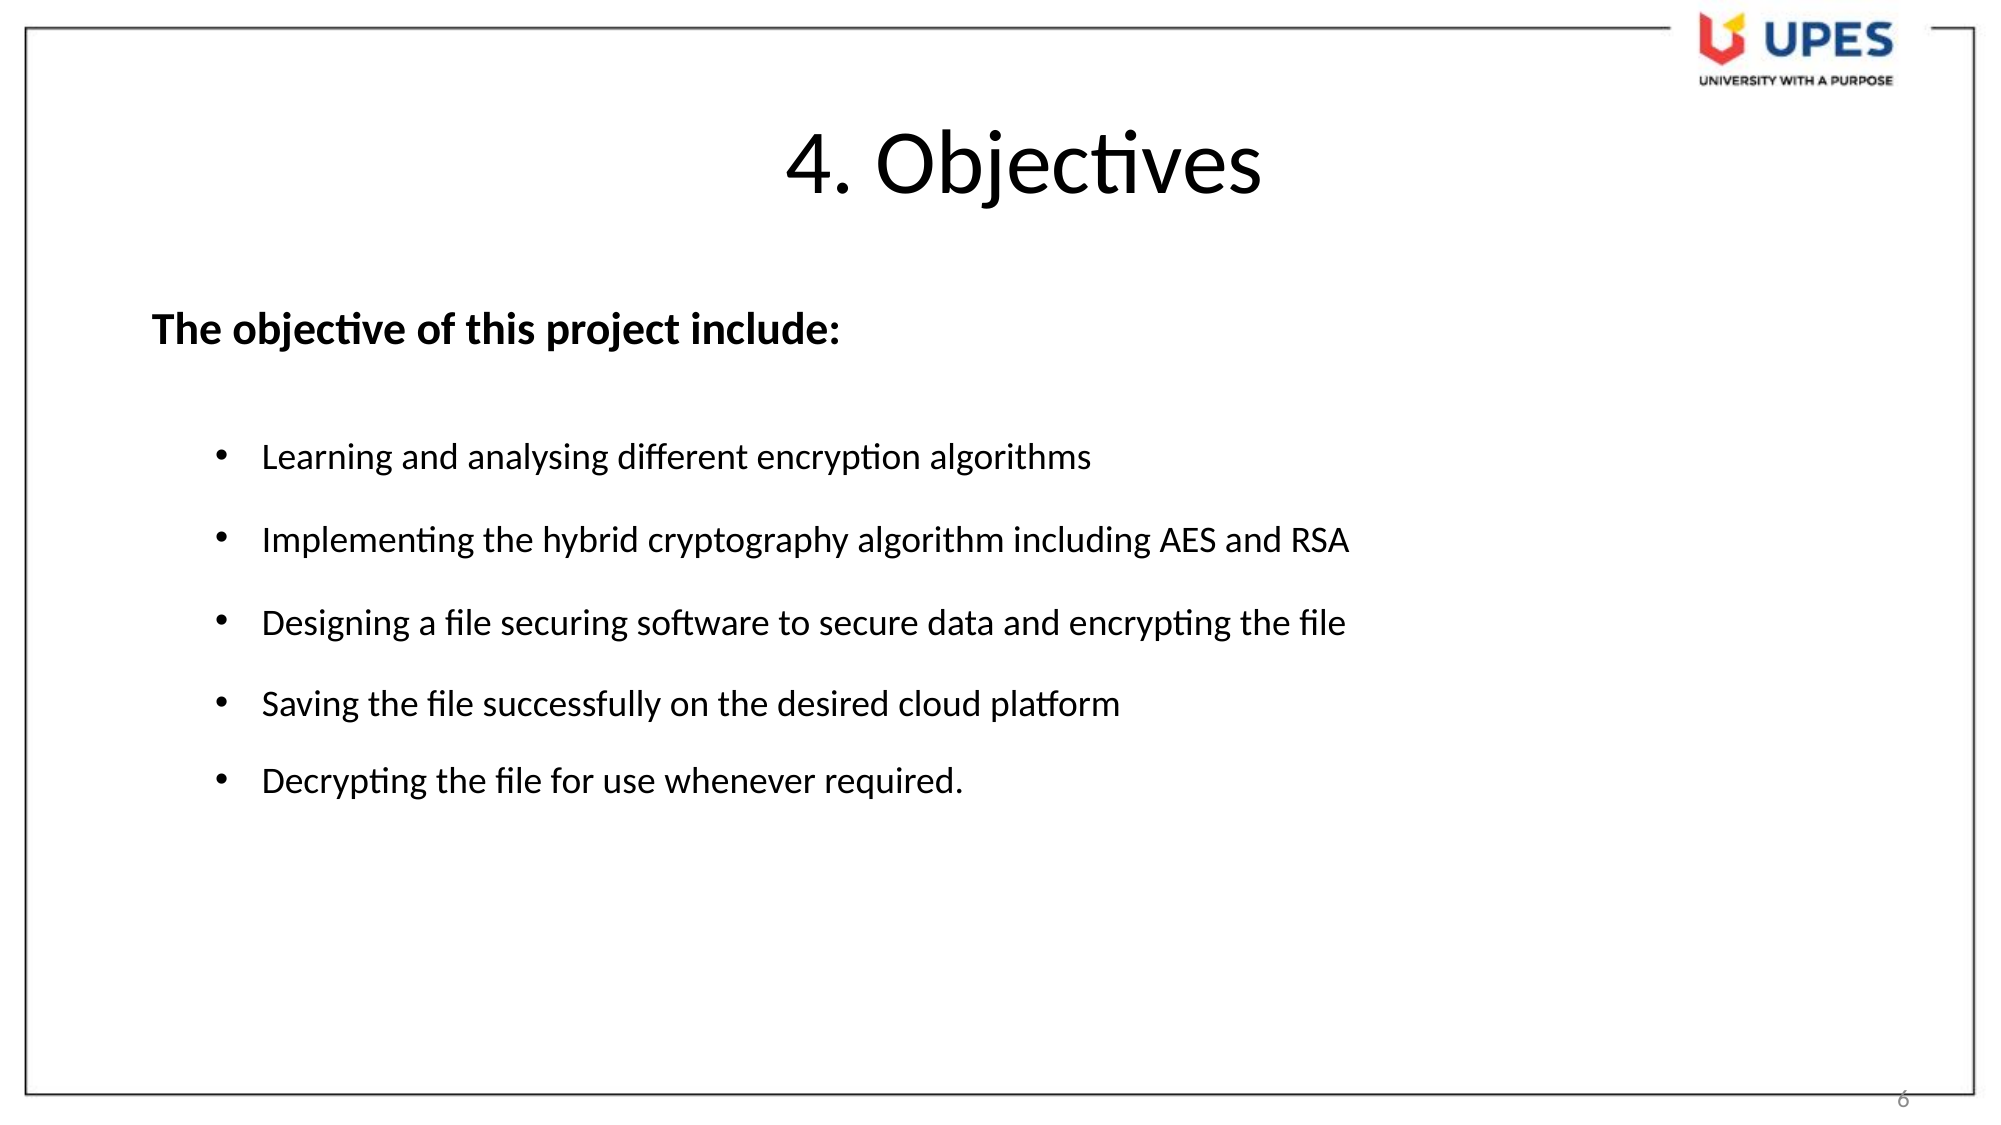

# 4. Objectives
The objective of this project include:

Learning and analysing different encryption algorithms
Implementing the hybrid cryptography algorithm including AES and RSA
Designing a file securing software to secure data and encrypting the file
Saving the file successfully on the desired cloud platform
Decrypting the file for use whenever required.